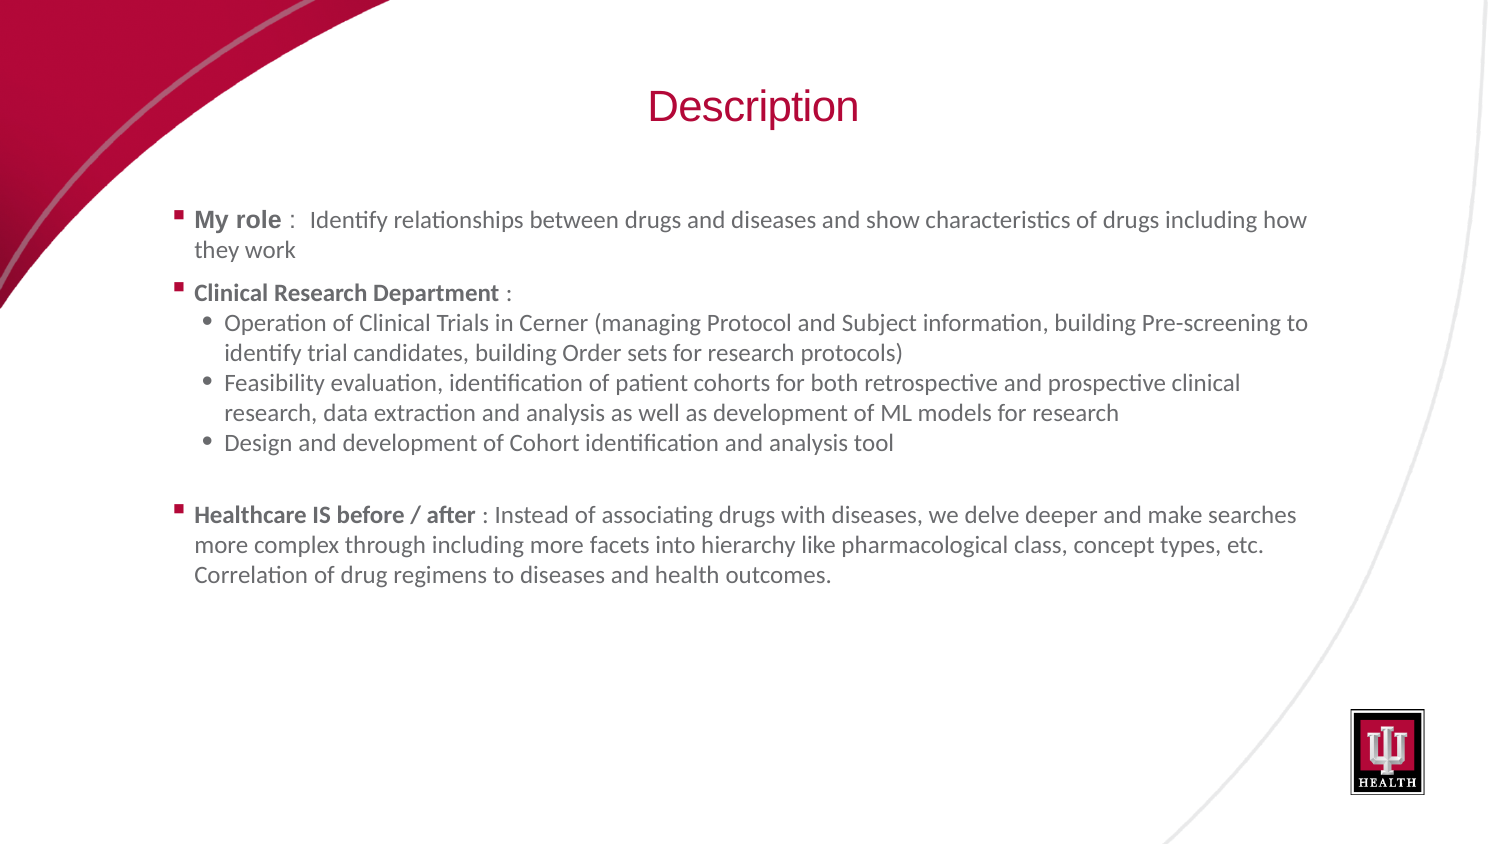

# Description
My role :  Identify relationships between drugs and diseases and show characteristics of drugs including how they work
Clinical Research Department :
Operation of Clinical Trials in Cerner (managing Protocol and Subject information, building Pre-screening to identify trial candidates, building Order sets for research protocols)
Feasibility evaluation, identification of patient cohorts for both retrospective and prospective clinical research, data extraction and analysis as well as development of ML models for research
Design and development of Cohort identification and analysis tool

Healthcare IS before / after : Instead of associating drugs with diseases, we delve deeper and make searches more complex through including more facets into hierarchy like pharmacological class, concept types, etc. Correlation of drug regimens to diseases and health outcomes.